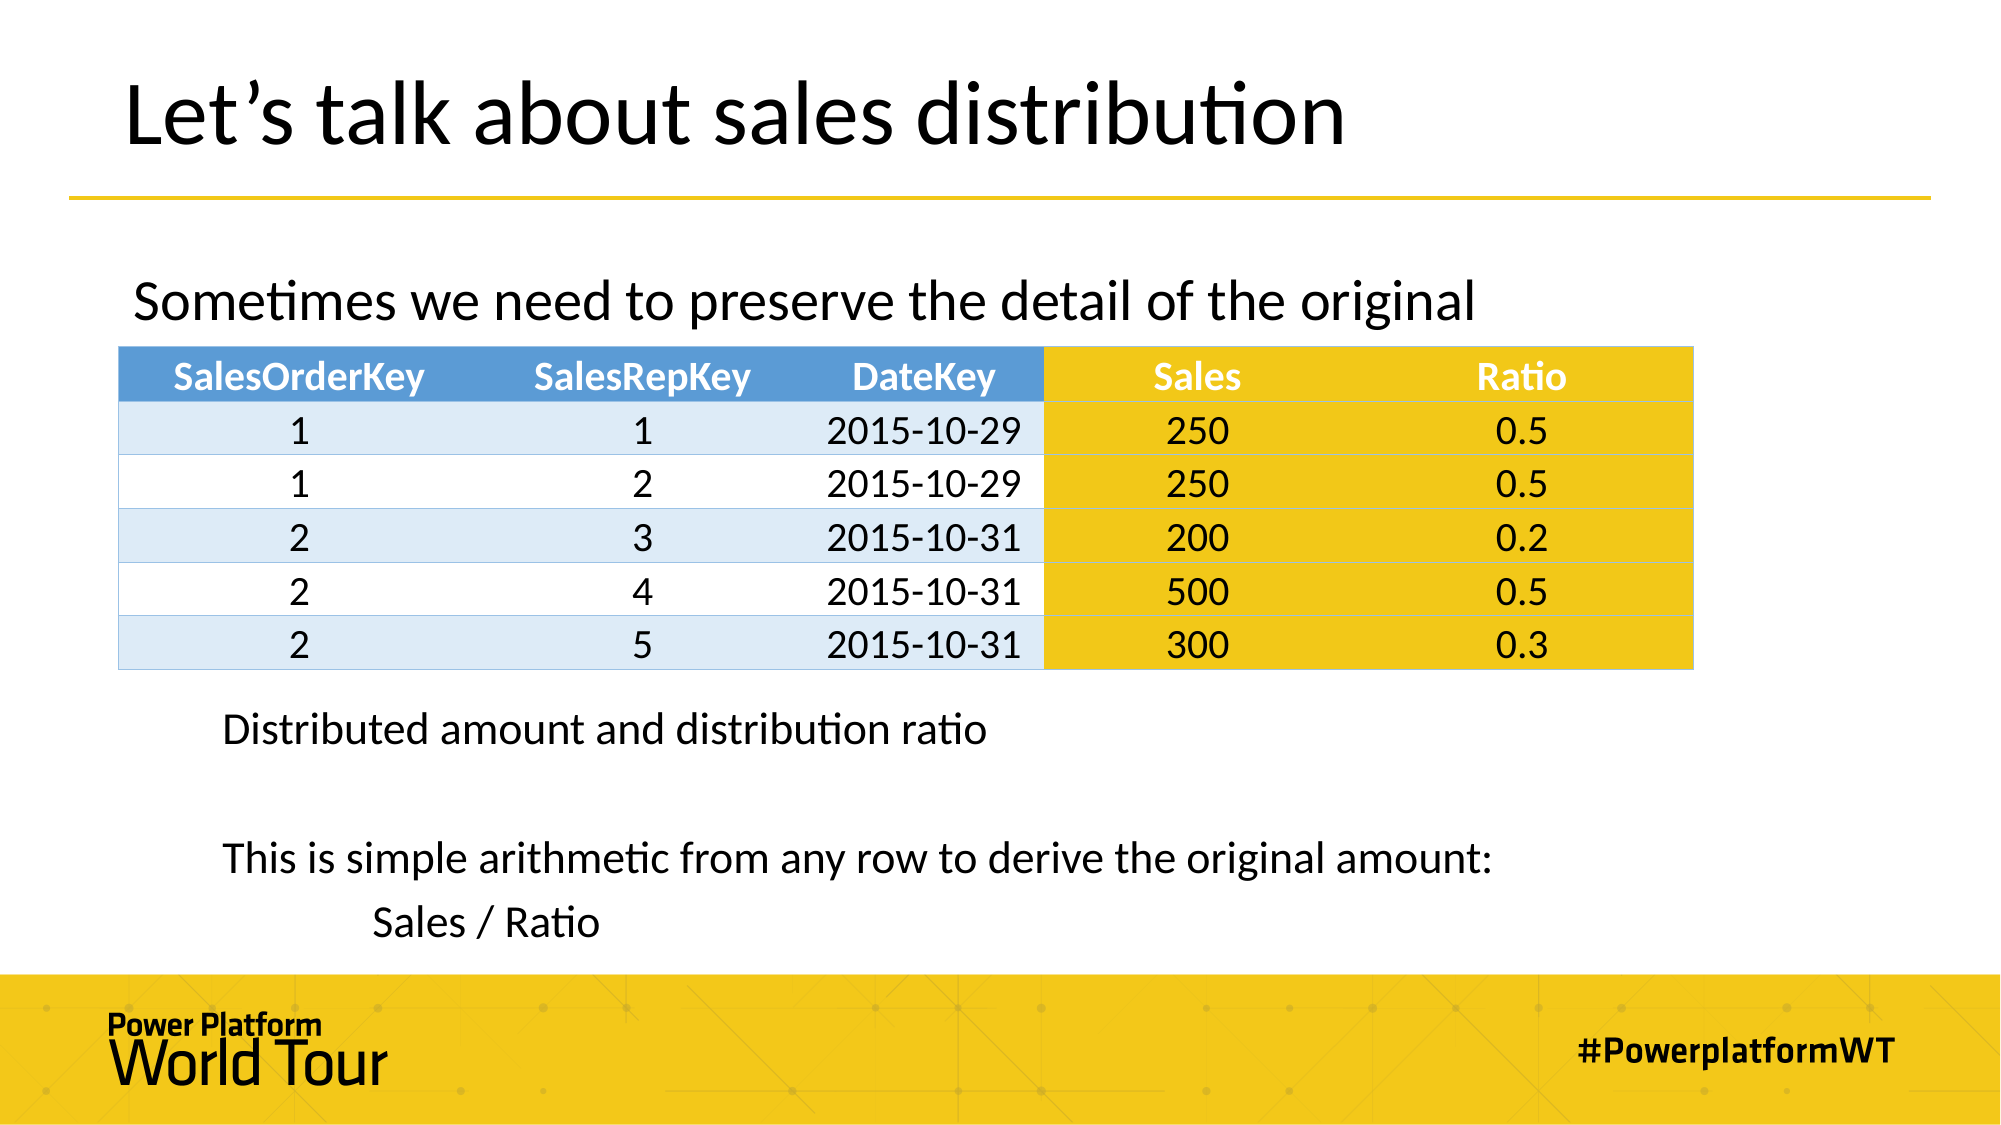

# Let’s talk about sales distribution
Sometimes we need to preserve the detail of the original
| SalesOrderKey | SalesRepKey | DateKey | Sales | Ratio |
| --- | --- | --- | --- | --- |
| 1 | 1 | 2015-10-29 | 250 | 0.5 |
| 1 | 2 | 2015-10-29 | 250 | 0.5 |
| 2 | 3 | 2015-10-31 | 200 | 0.2 |
| 2 | 4 | 2015-10-31 | 500 | 0.5 |
| 2 | 5 | 2015-10-31 | 300 | 0.3 |
Distributed amount and distribution ratio

This is simple arithmetic from any row to derive the original amount:
	Sales / Ratio